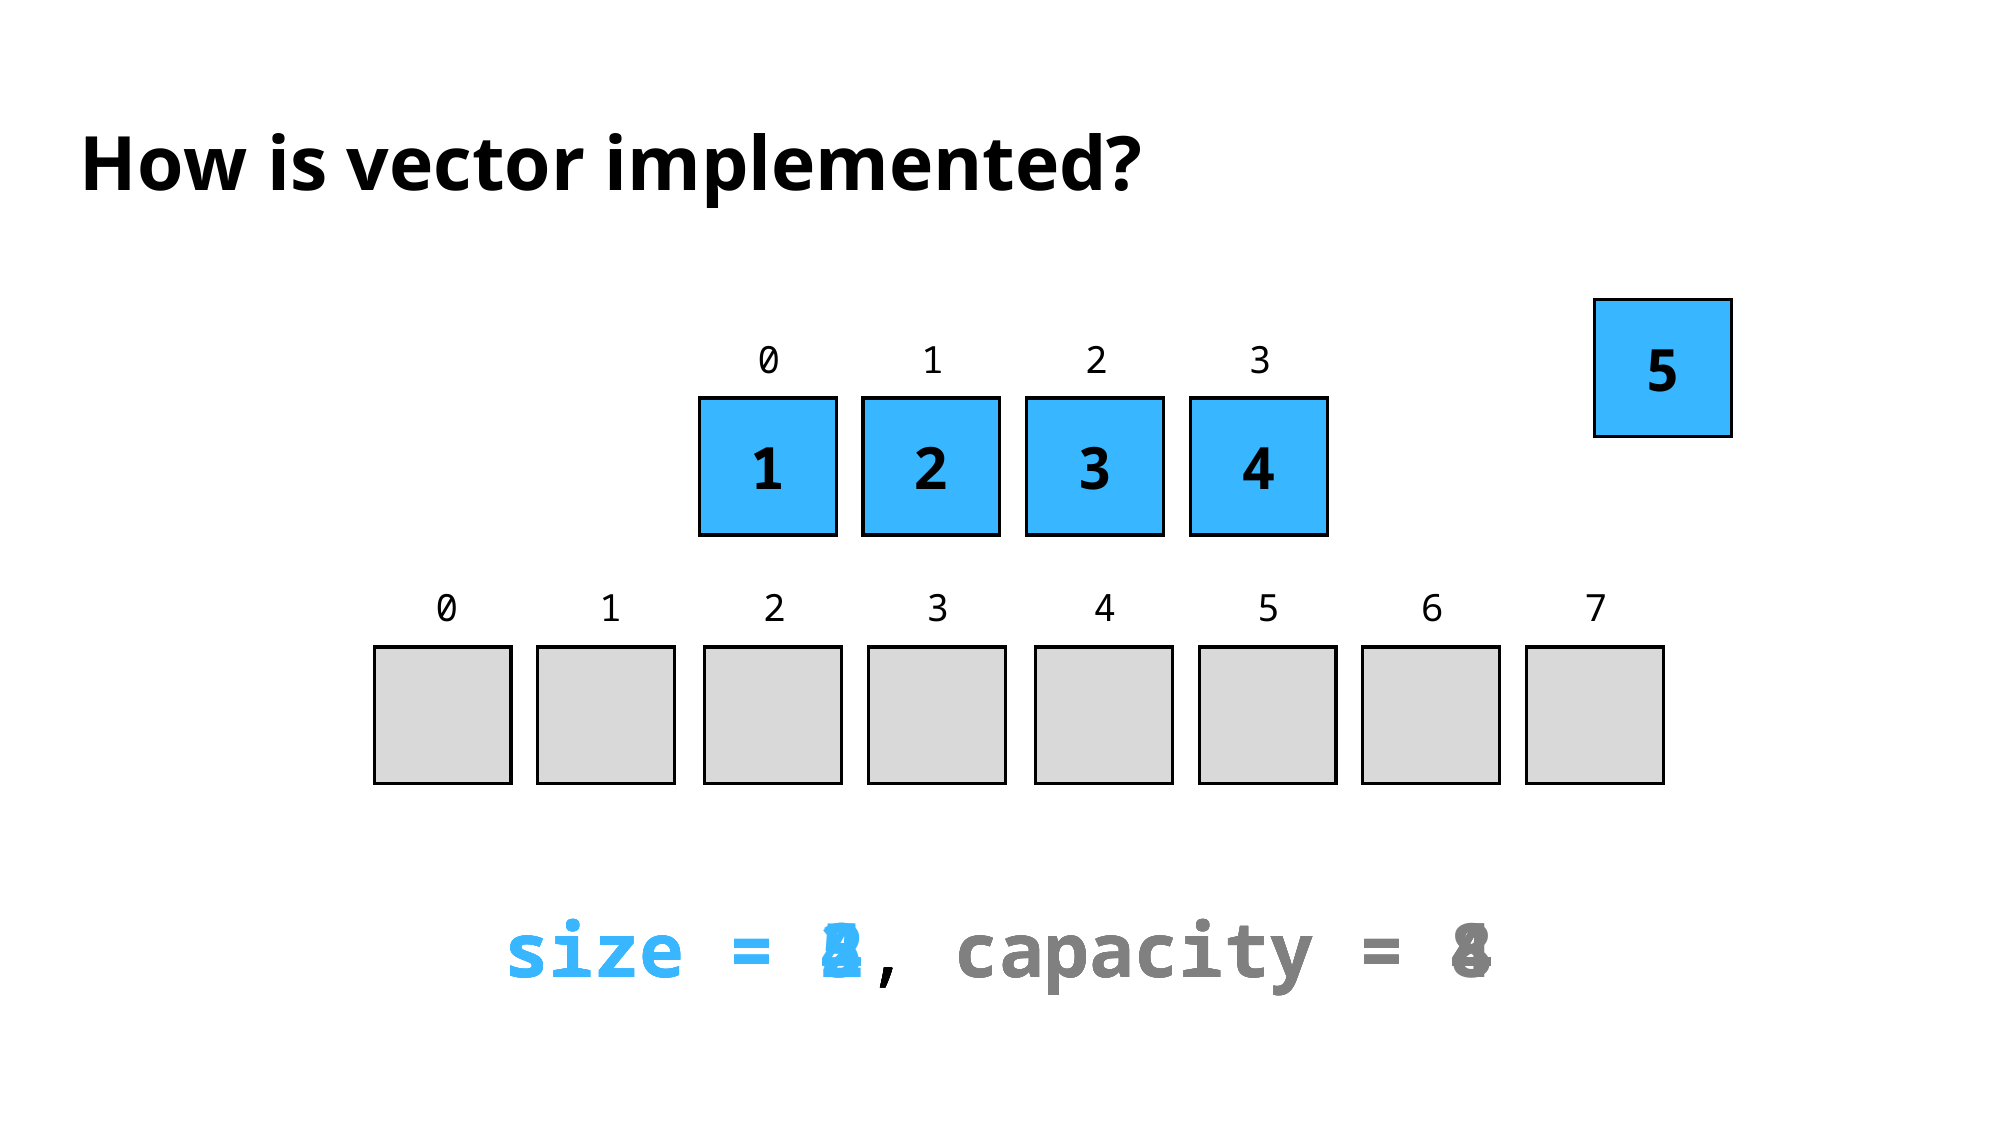

# How is vector implemented?
5
0
1
2
3
1
2
3
4
1
2
3

4
0
1
2
3
4
5
6
7

size = 2, capacity = 4
size = 3, capacity = 4
size = 4, capacity = 4
size = 5, capacity = 8